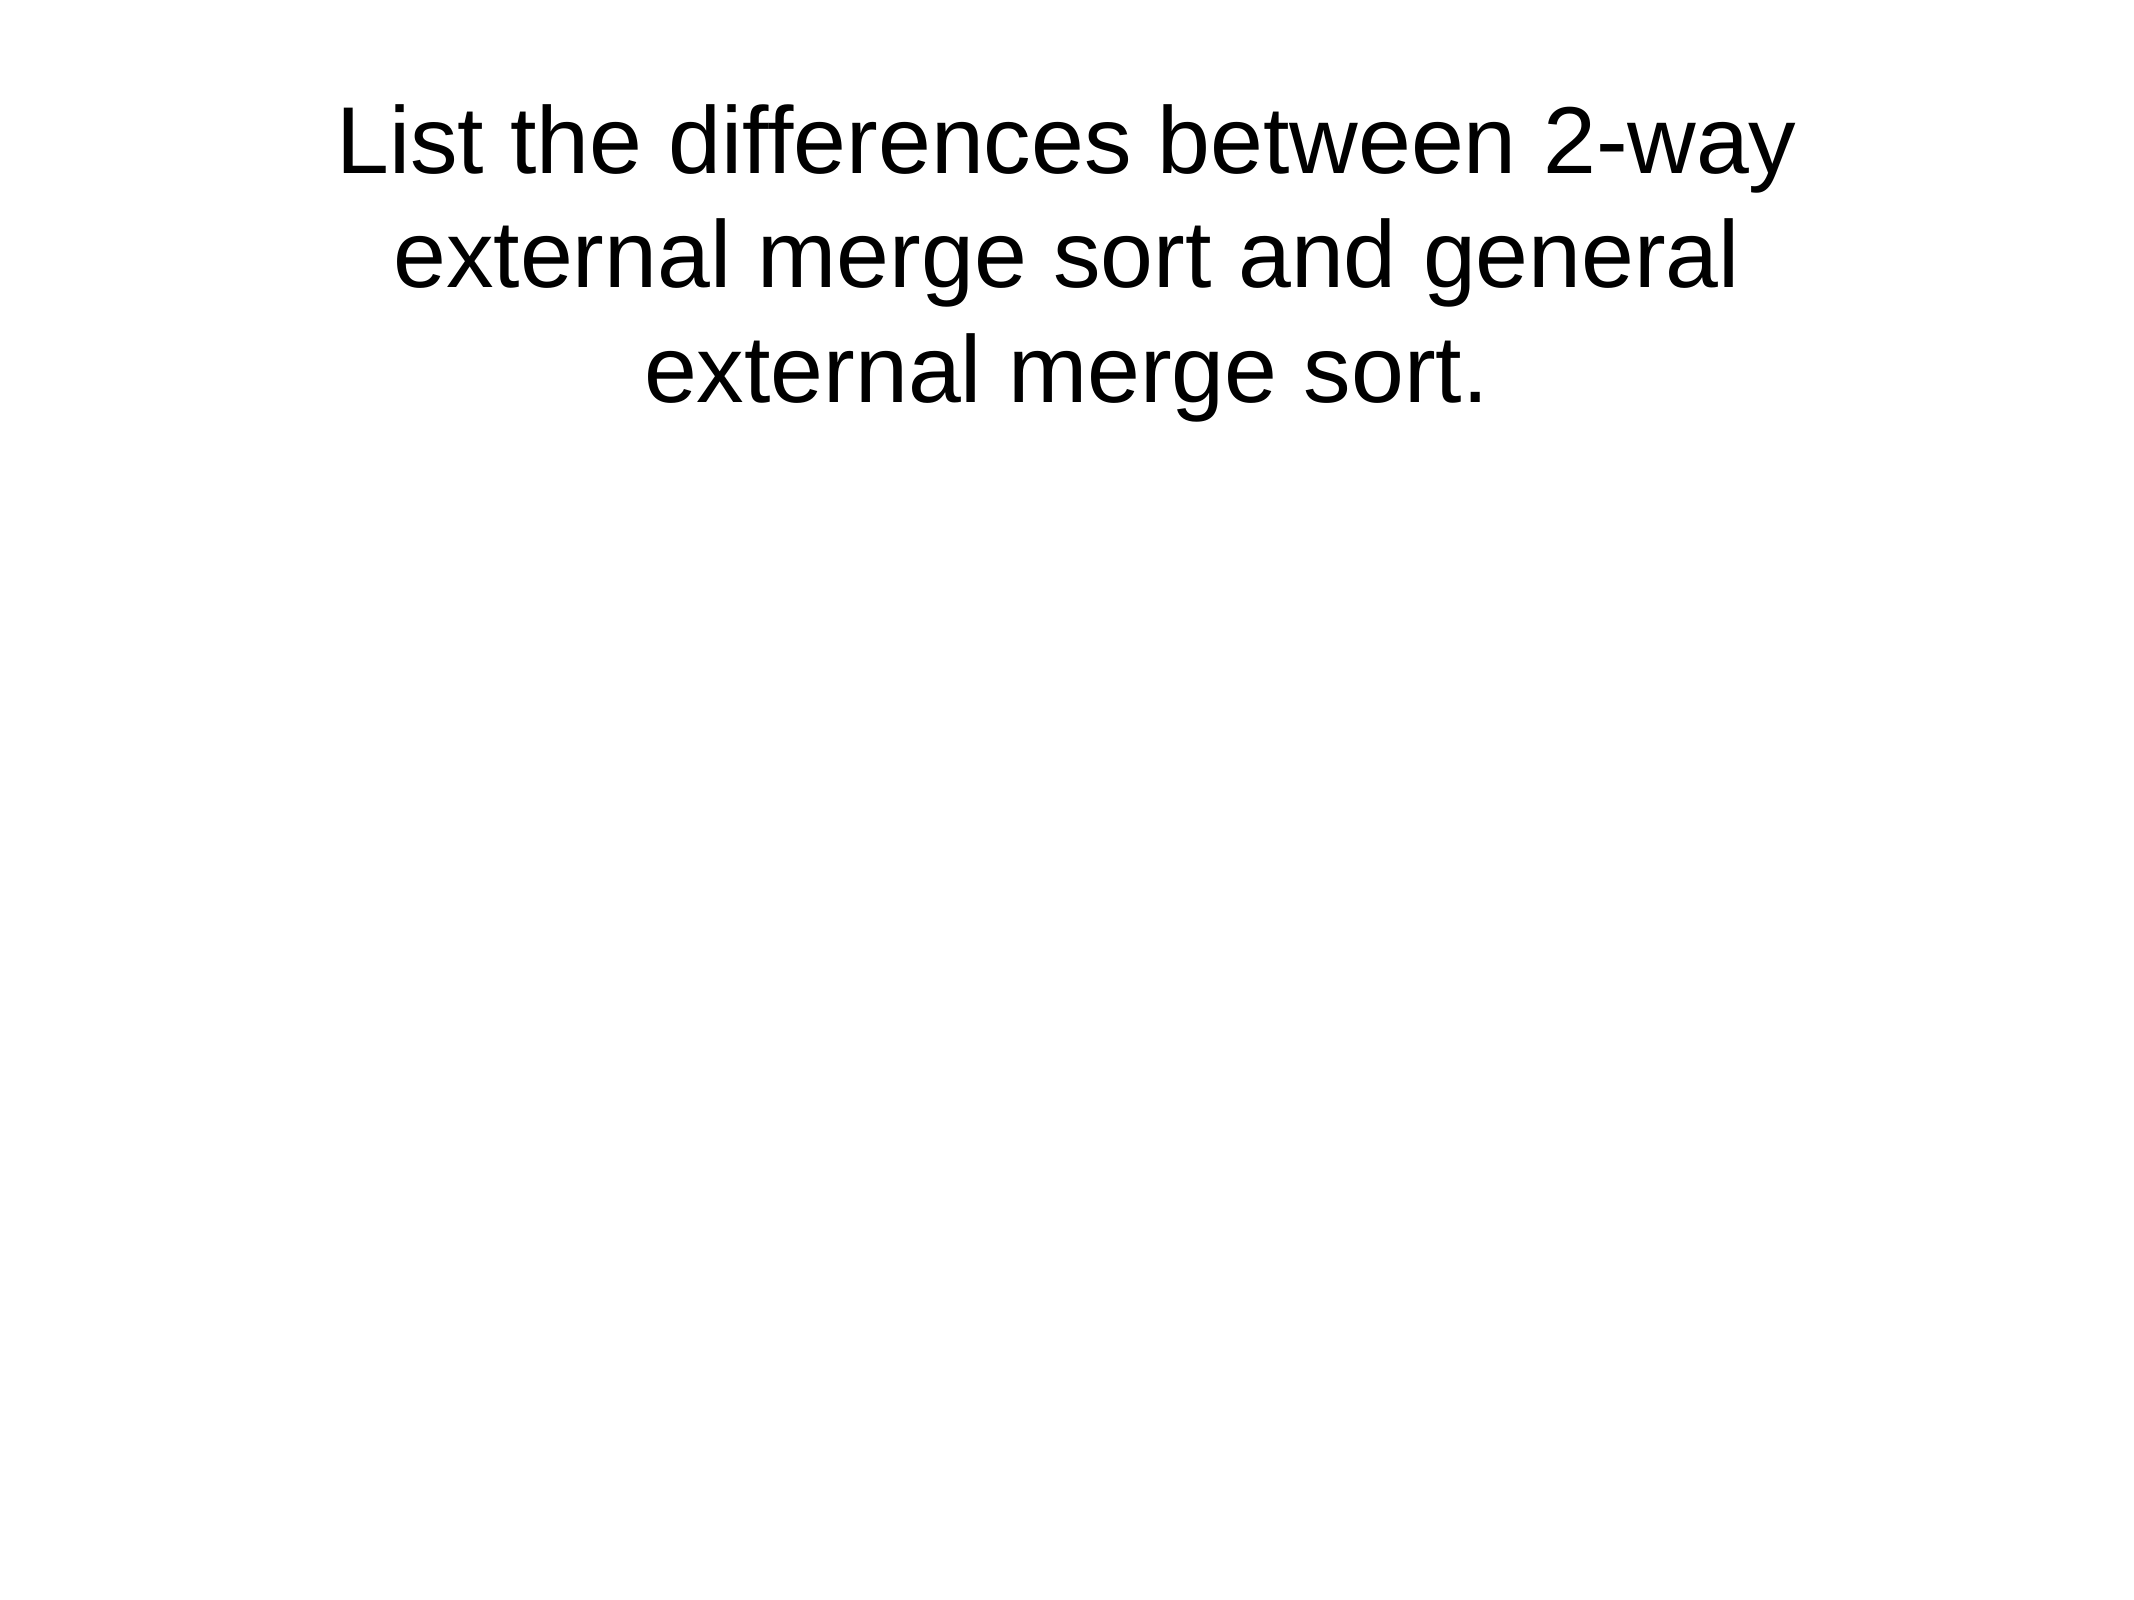

# List the differences between 2-way external merge sort and general
external merge sort.